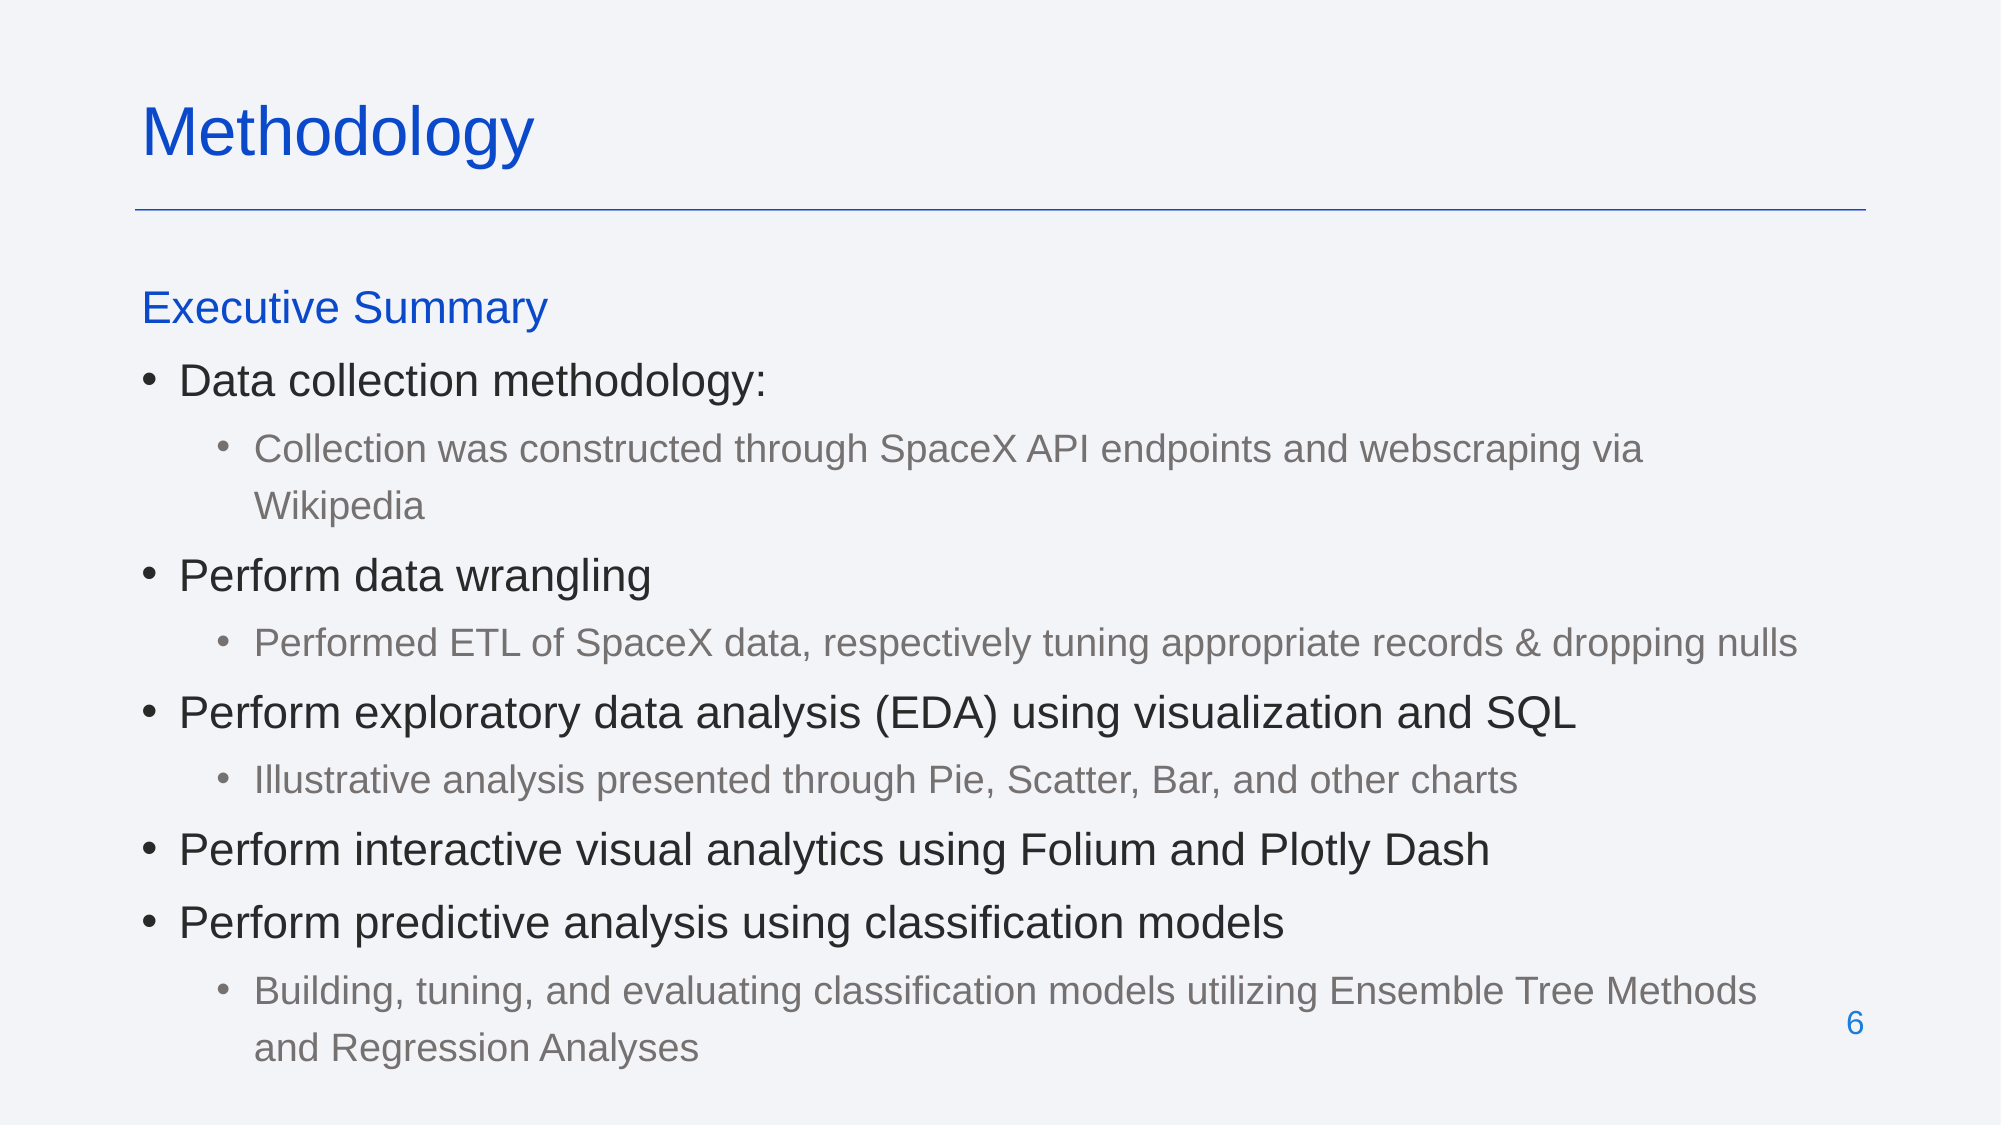

Methodology
Executive Summary
Data collection methodology:
Collection was constructed through SpaceX API endpoints and webscraping via Wikipedia
Perform data wrangling
Performed ETL of SpaceX data, respectively tuning appropriate records & dropping nulls
Perform exploratory data analysis (EDA) using visualization and SQL
Illustrative analysis presented through Pie, Scatter, Bar, and other charts
Perform interactive visual analytics using Folium and Plotly Dash
Perform predictive analysis using classification models
Building, tuning, and evaluating classification models utilizing Ensemble Tree Methods and Regression Analyses

6